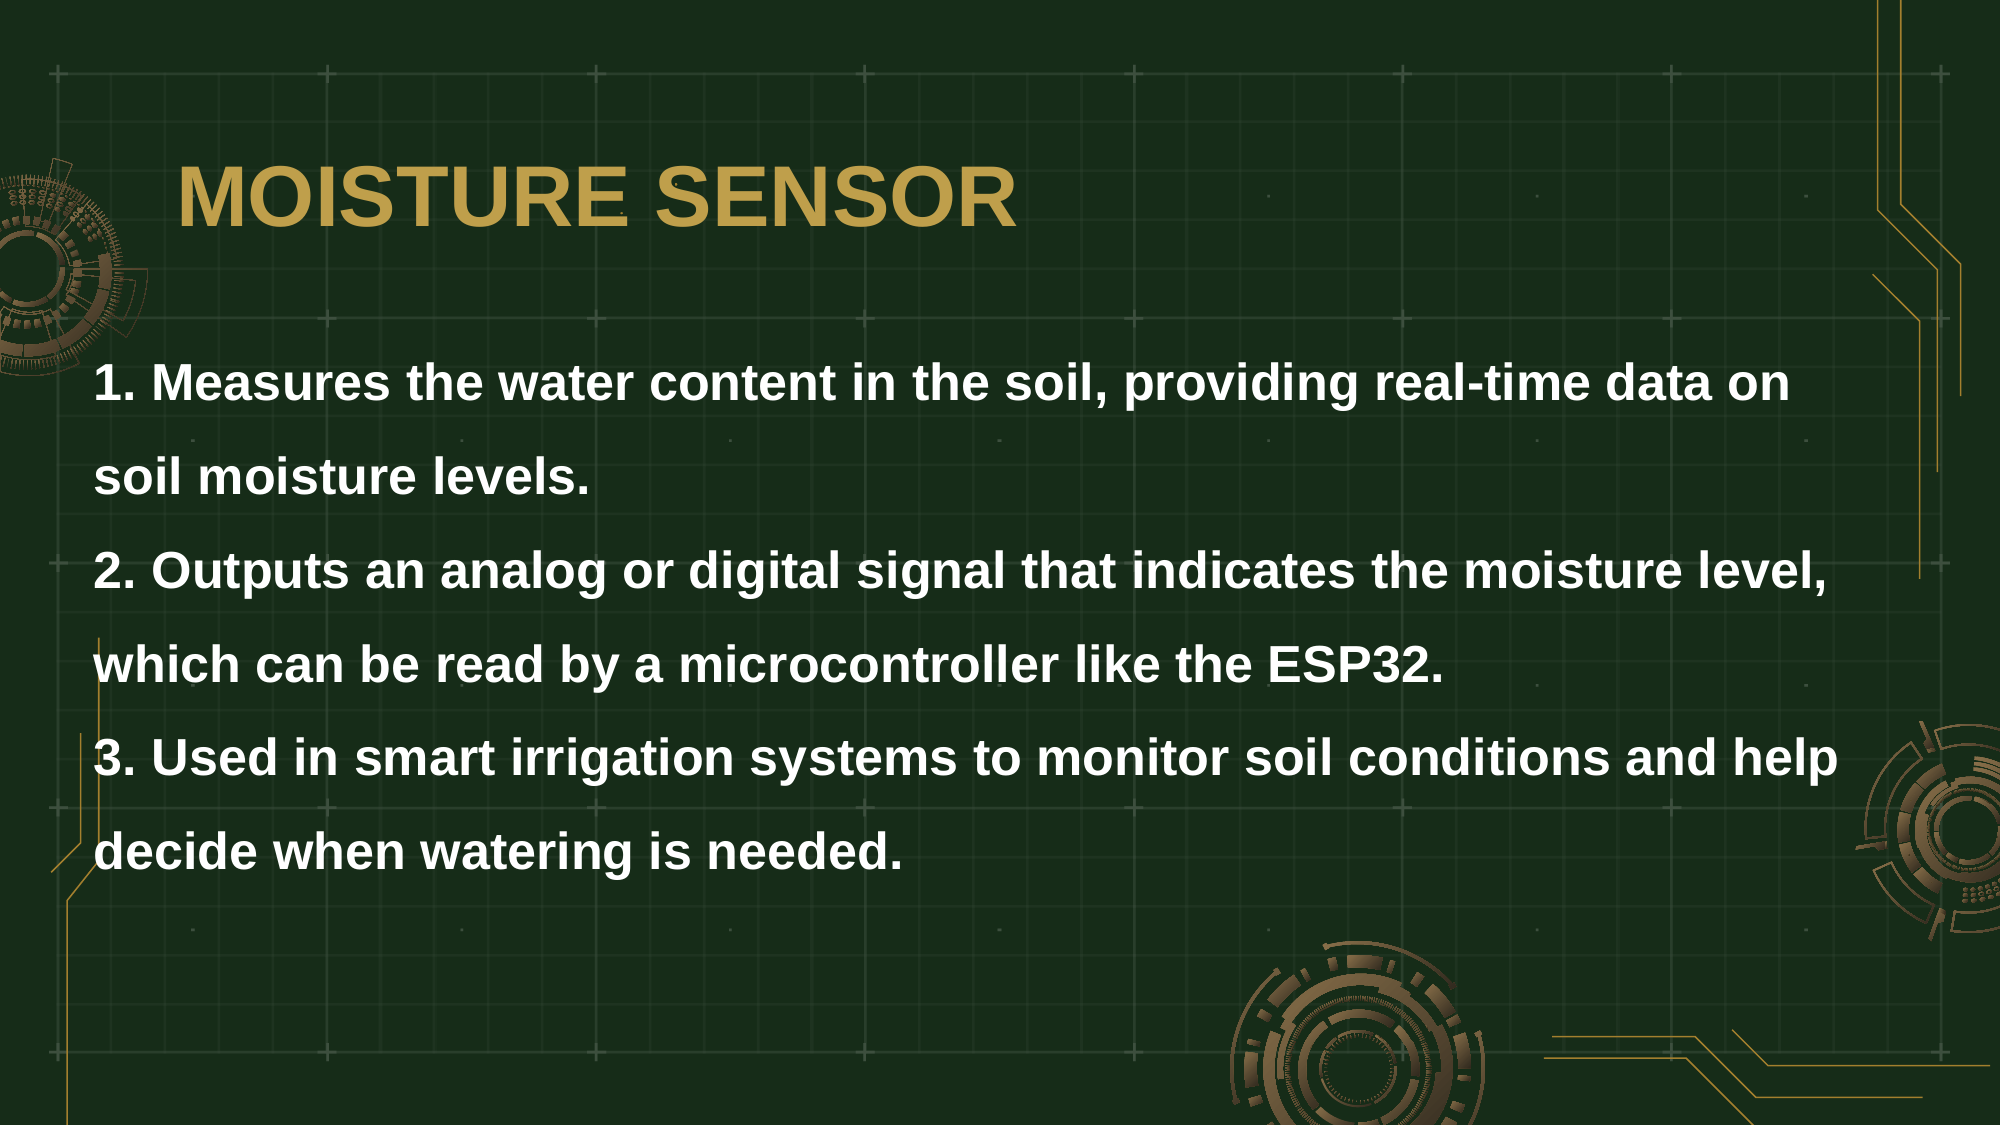

# MOISTURE SENSOR

1. Measures the water content in the soil, providing real-time data on soil moisture levels.
2. Outputs an analog or digital signal that indicates the moisture level, which can be read by a microcontroller like the ESP32.
3. Used in smart irrigation systems to monitor soil conditions and help decide when watering is needed.